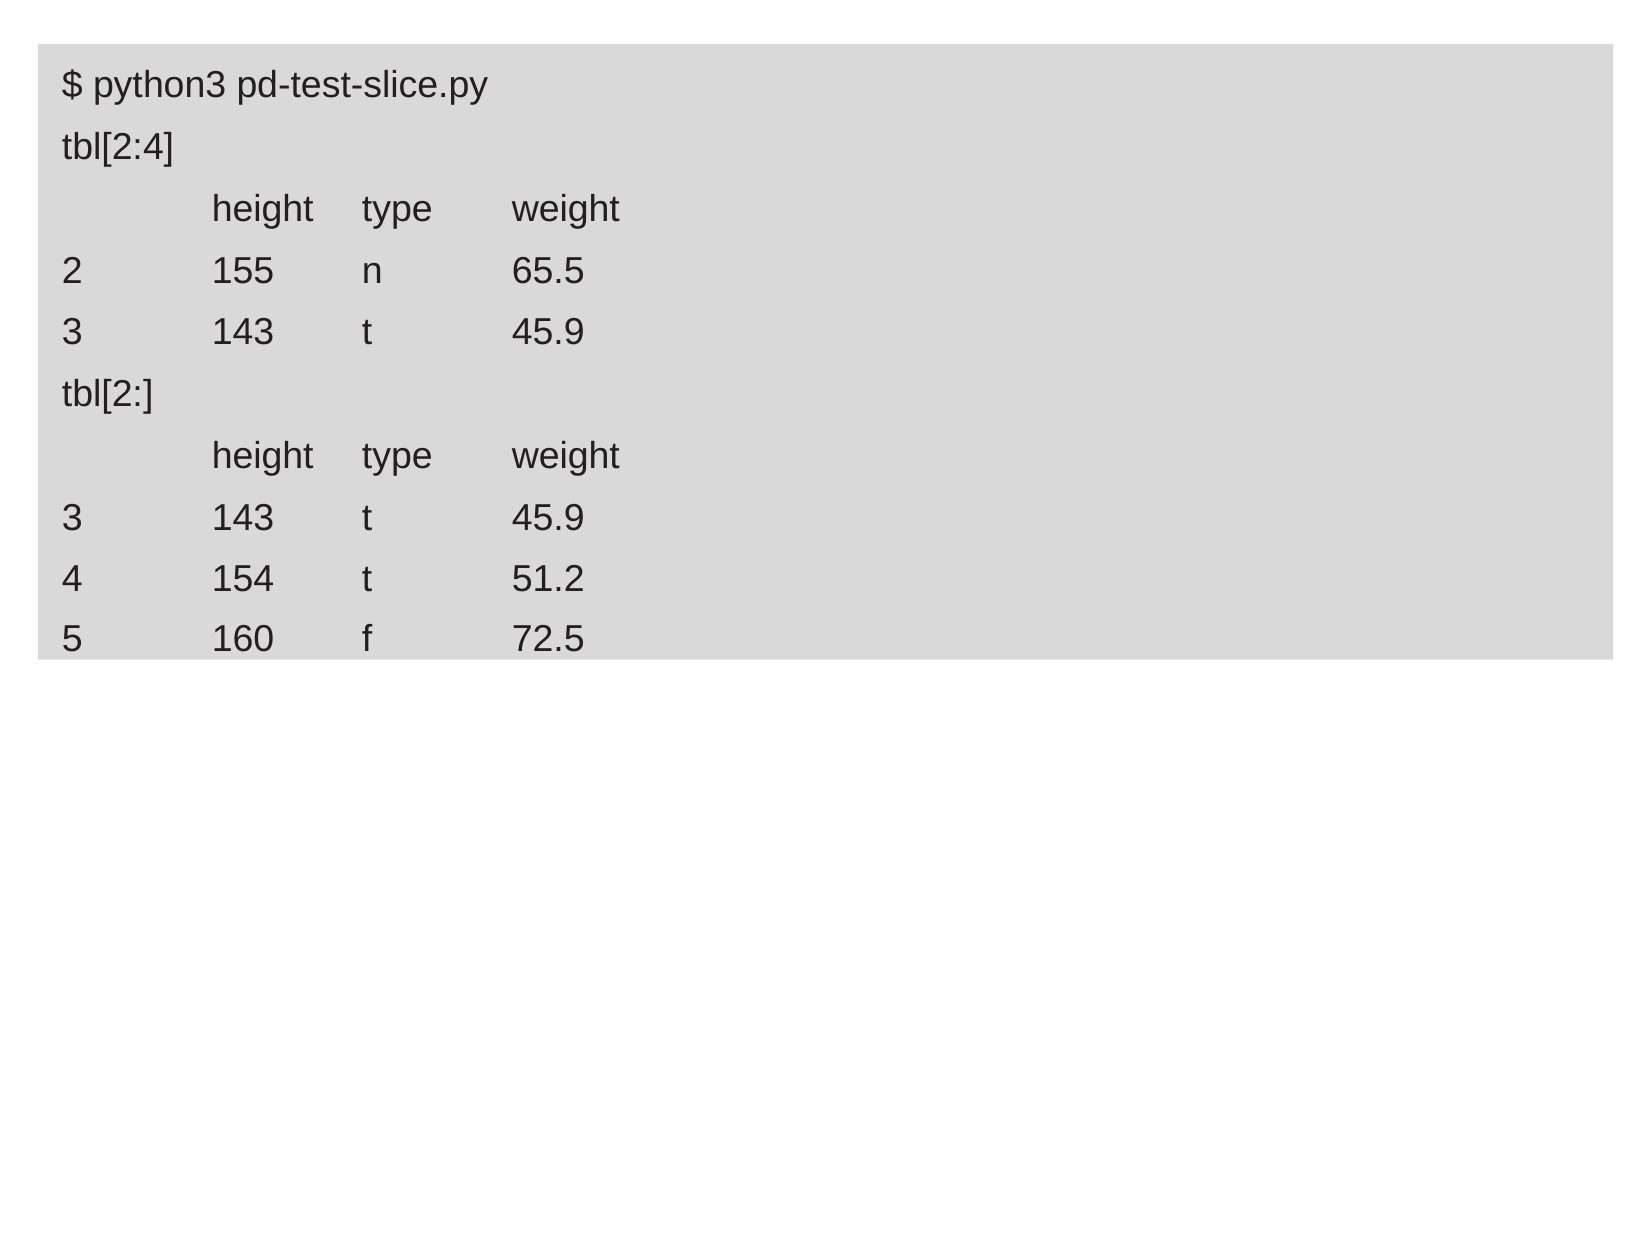

$ python3 pd-test-slice.py
tbl[2:4]
	height 	type 	weight
2    	155     	n      	65.5
3    	143     	t       	45.9
tbl[2:]
      	height 	type 	weight
3    	143     	t      	45.9
4    	154     	t      	51.2
5    	160     	f      	72.5